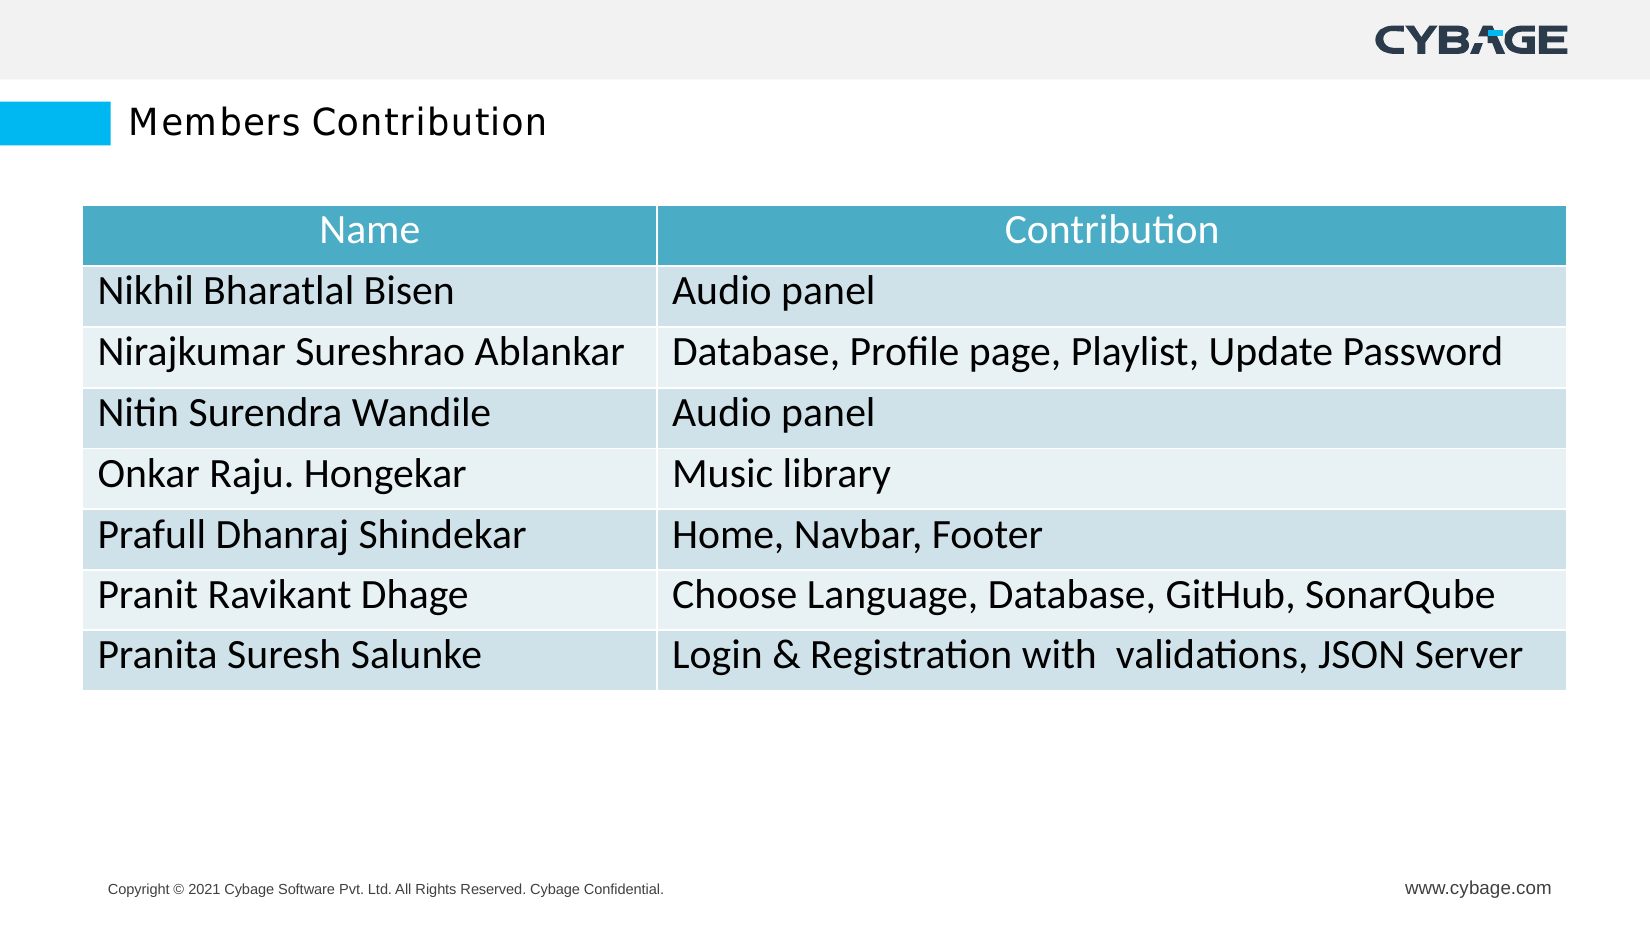

# Members Contribution
| Name | Contribution |
| --- | --- |
| Nikhil Bharatlal Bisen | Audio panel |
| Nirajkumar Sureshrao Ablankar | Database, Profile page, Playlist, Update Password |
| Nitin Surendra Wandile | Audio panel |
| Onkar Raju. Hongekar | Music library |
| Prafull Dhanraj Shindekar | Home, Navbar, Footer |
| Pranit Ravikant Dhage | Choose Language, Database, GitHub, SonarQube |
| Pranita Suresh Salunke | Login & Registration with validations, JSON Server |